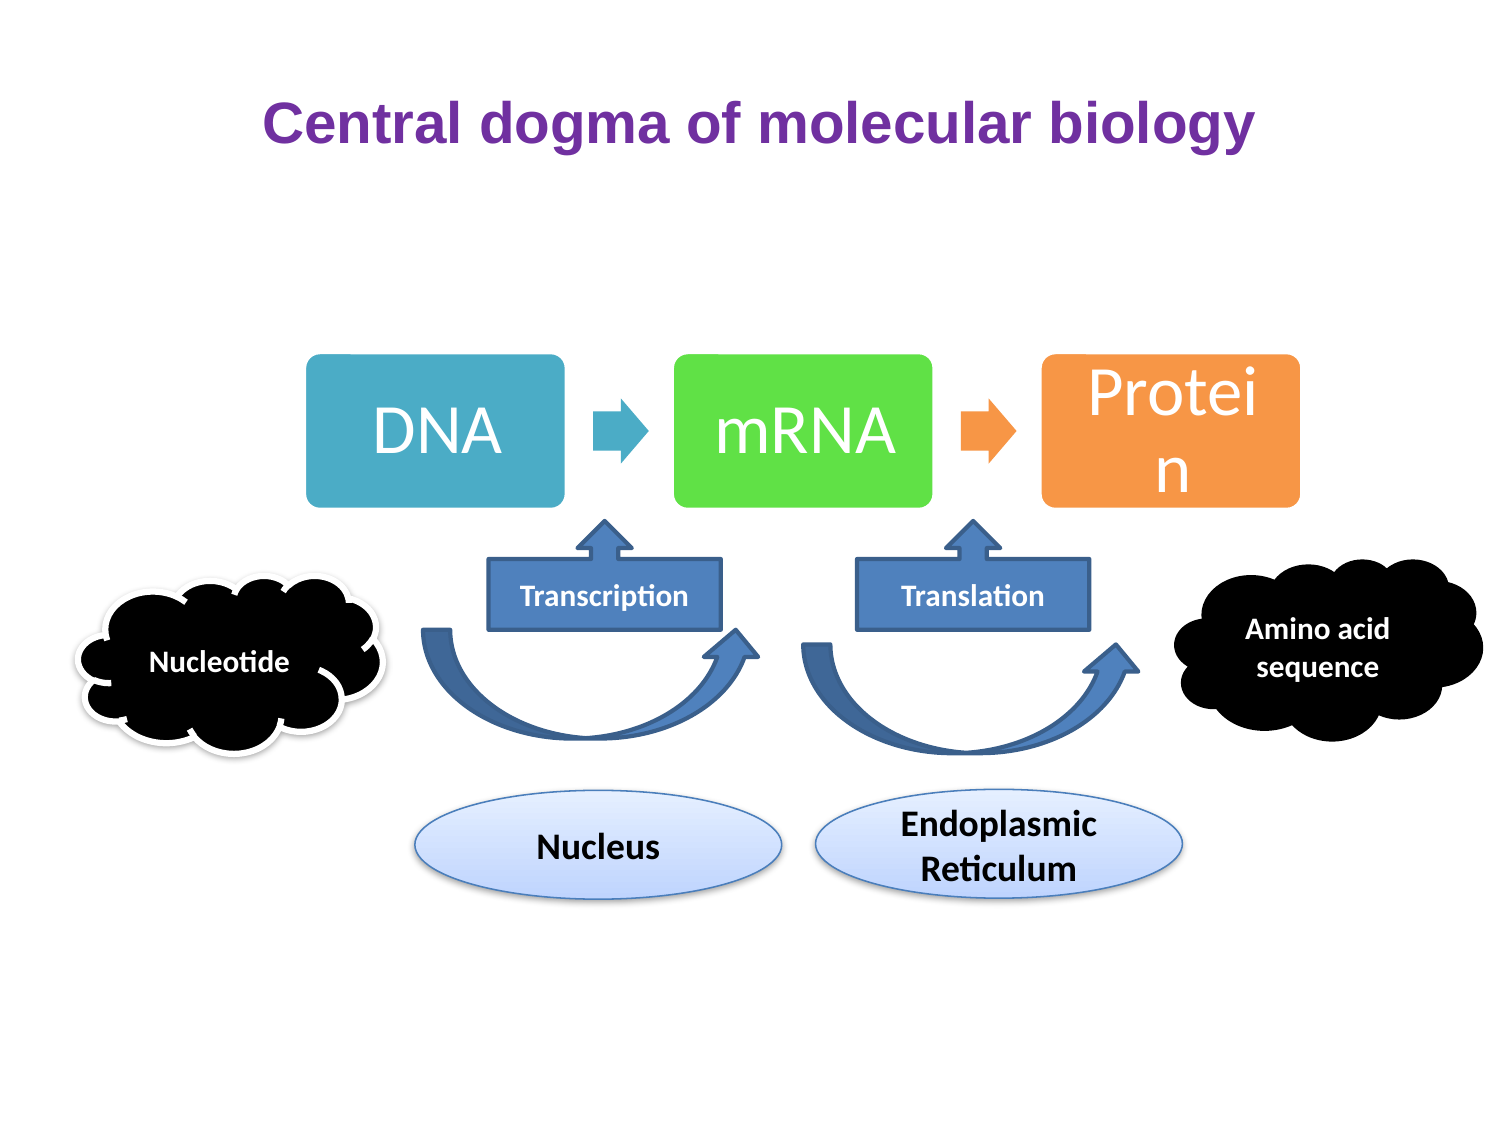

Central dogma of molecular biology
DNA

mRNA

Protein
Transcription
Translation
Amino acid sequence
Nucleotide

Endoplasmic Reticulum
Nucleus